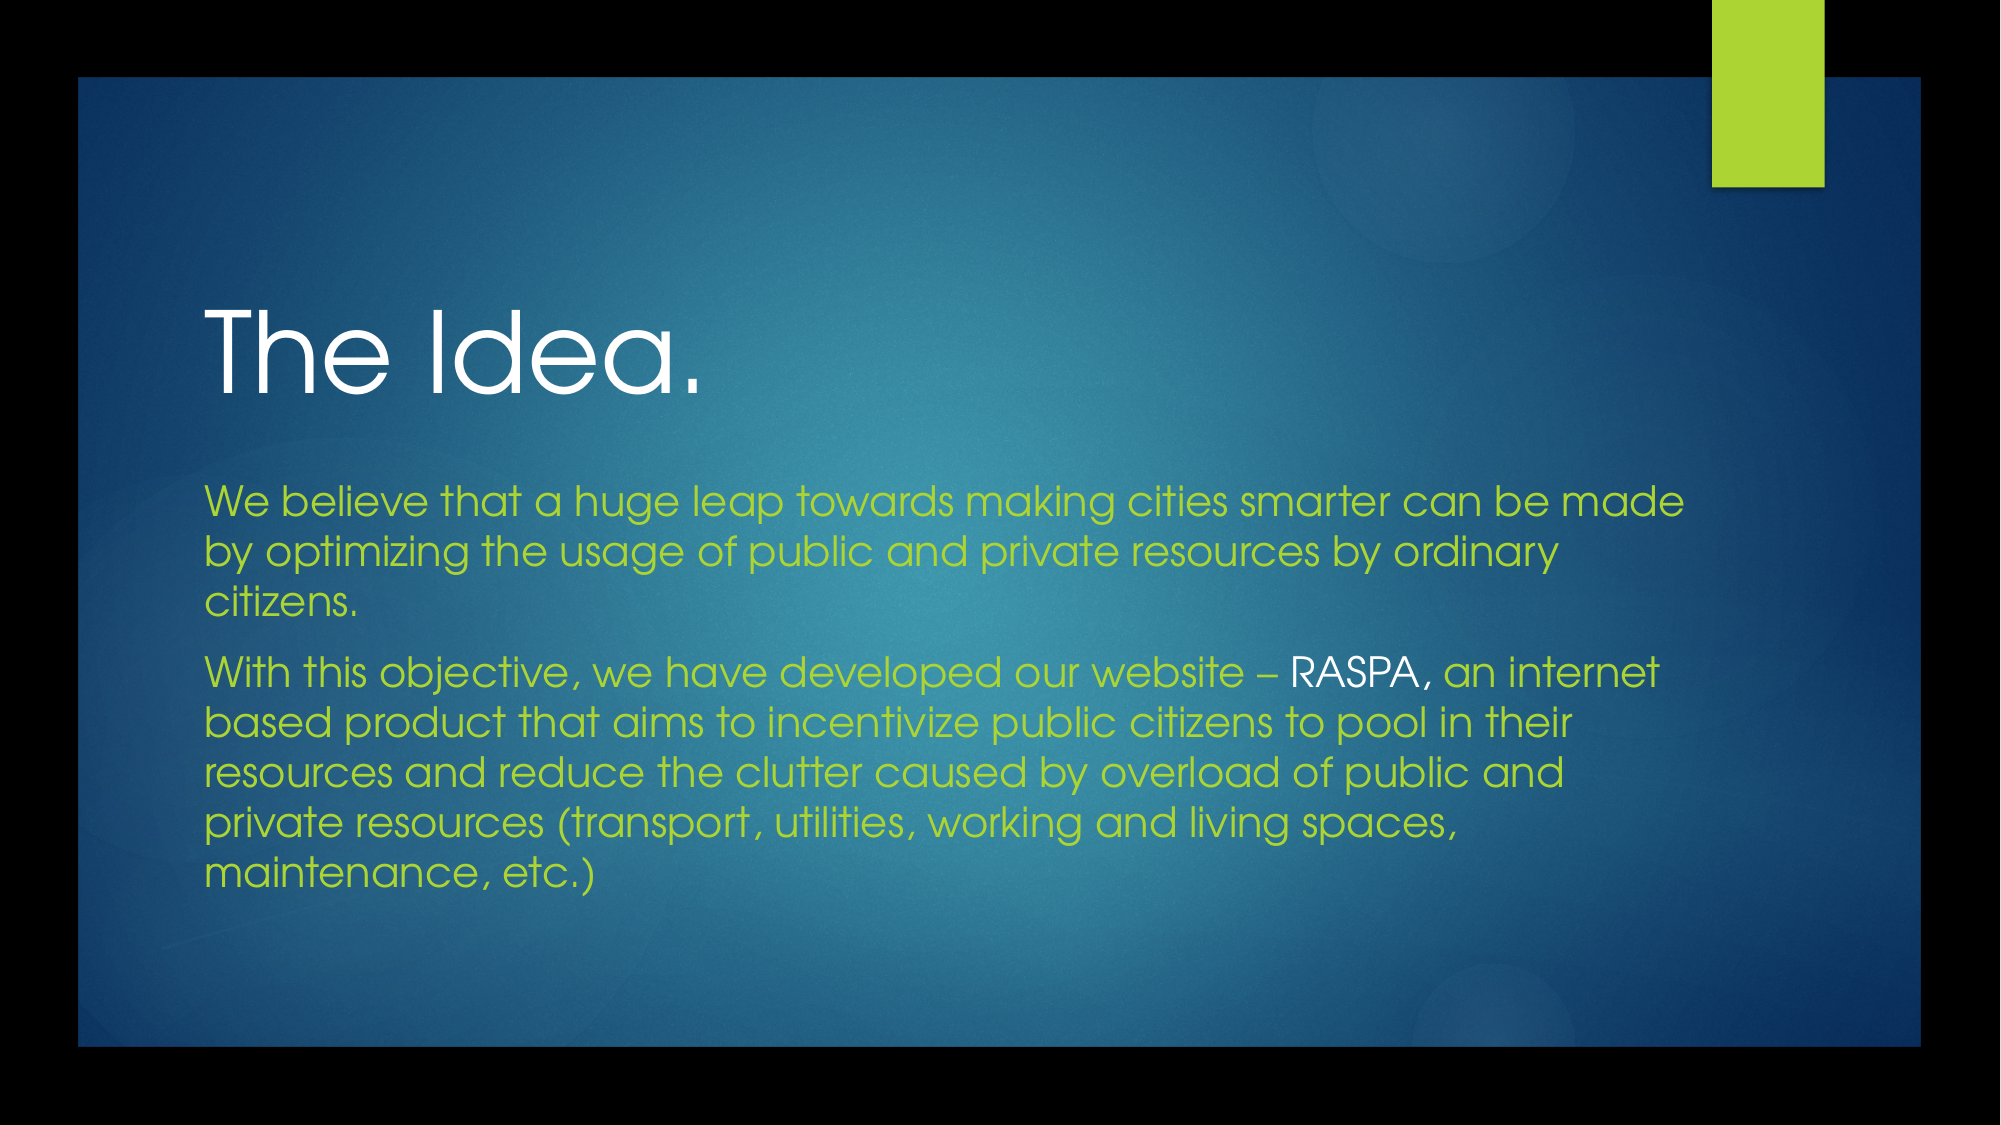

# The Idea.
We believe that a huge leap towards making cities smarter can be made by optimizing the usage of public and private resources by ordinary citizens.
With this objective, we have developed our website – RASPA, an internet based product that aims to incentivize public citizens to pool in their resources and reduce the clutter caused by overload of public and private resources (transport, utilities, working and living spaces, maintenance, etc.)